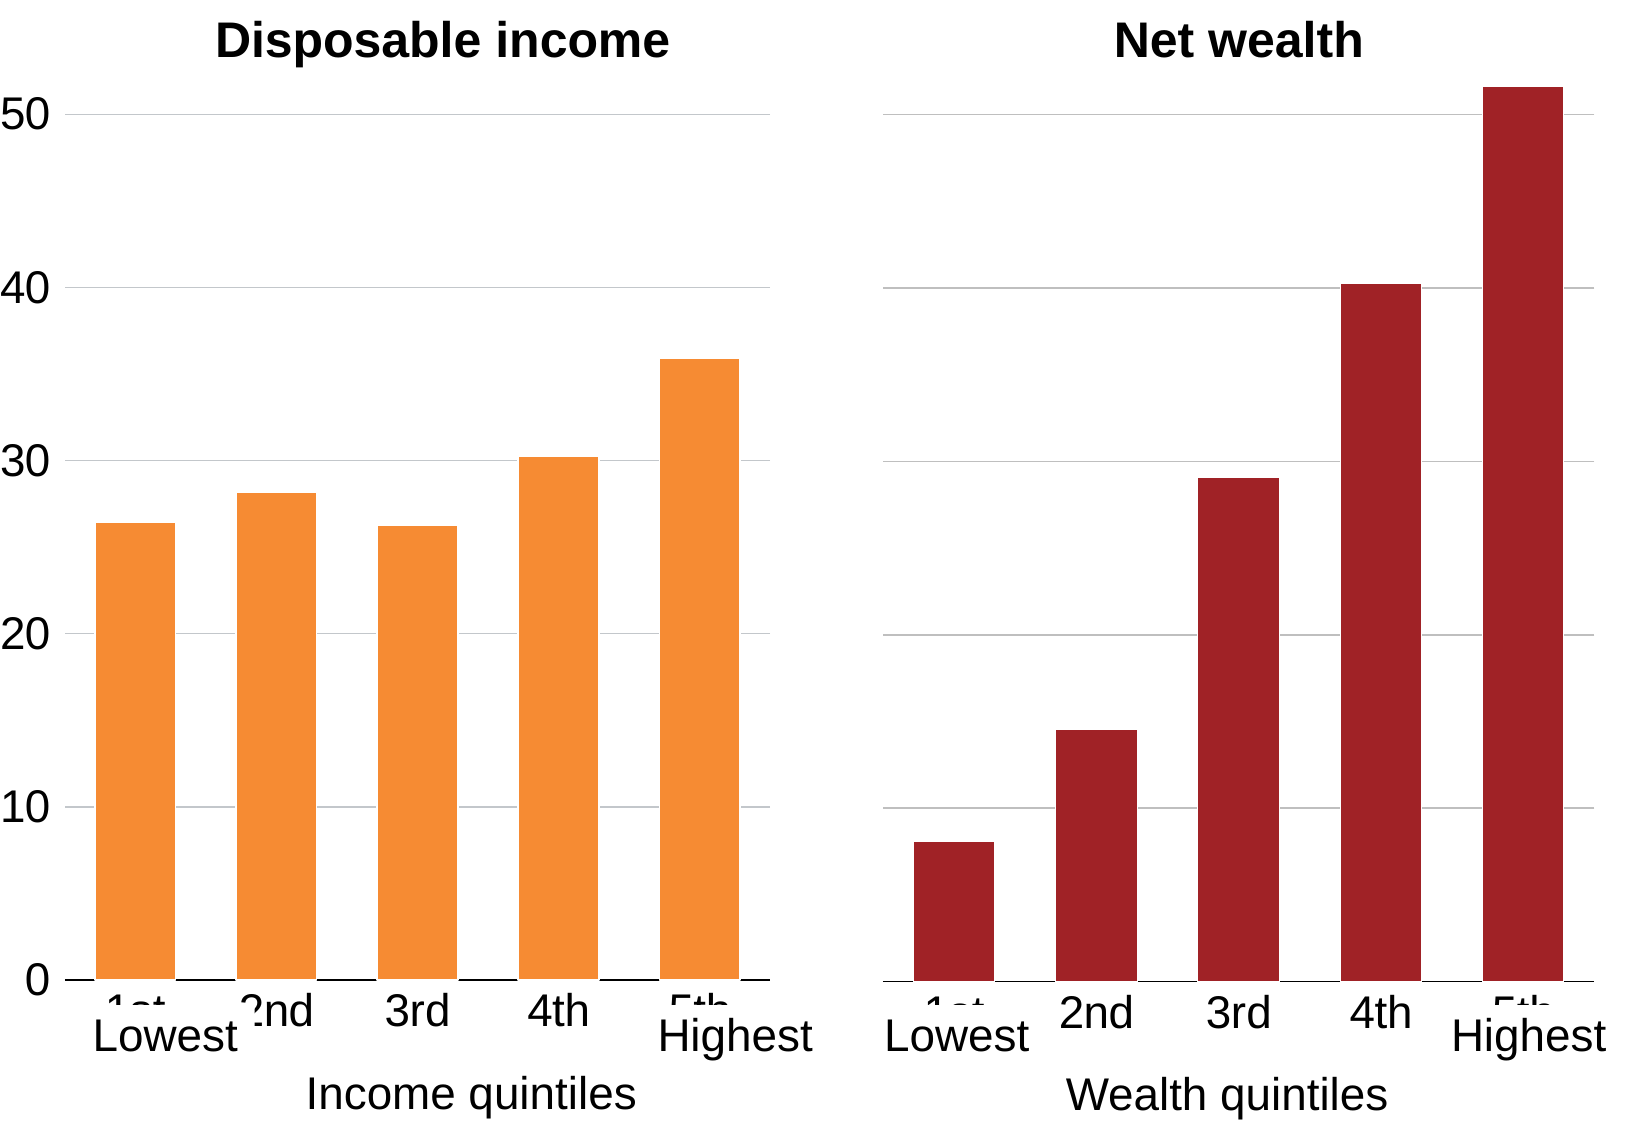

### Chart

| Category | % change in EQUIVALISED NET WORTH, 2003–04 to 2015–16 |
|---|---|
| 1st | 8.097165991902841 |
| 2nd | 14.556416881998288 |
| 3rd | 29.040735873850224 |
| 4th | 40.25667888947092 |
| 5th | 51.62050122479741 |

### Chart

| Category | EQUIVALISED DISPOSABLE HOUSEHOLD INCOME, Australia, 1994–95 to 2015–16, % change |
|---|---|
| 1st | 26.42642642642643 |
| 2nd | 28.19472616632862 |
| 3rd | 26.253687315634224 |
| 4th | 30.26905829596413 |
| 5th | 35.92692828146144 |
Disposable income
Net wealth
Lowest
Highest
Lowest
Highest
Income quintiles
Wealth quintiles